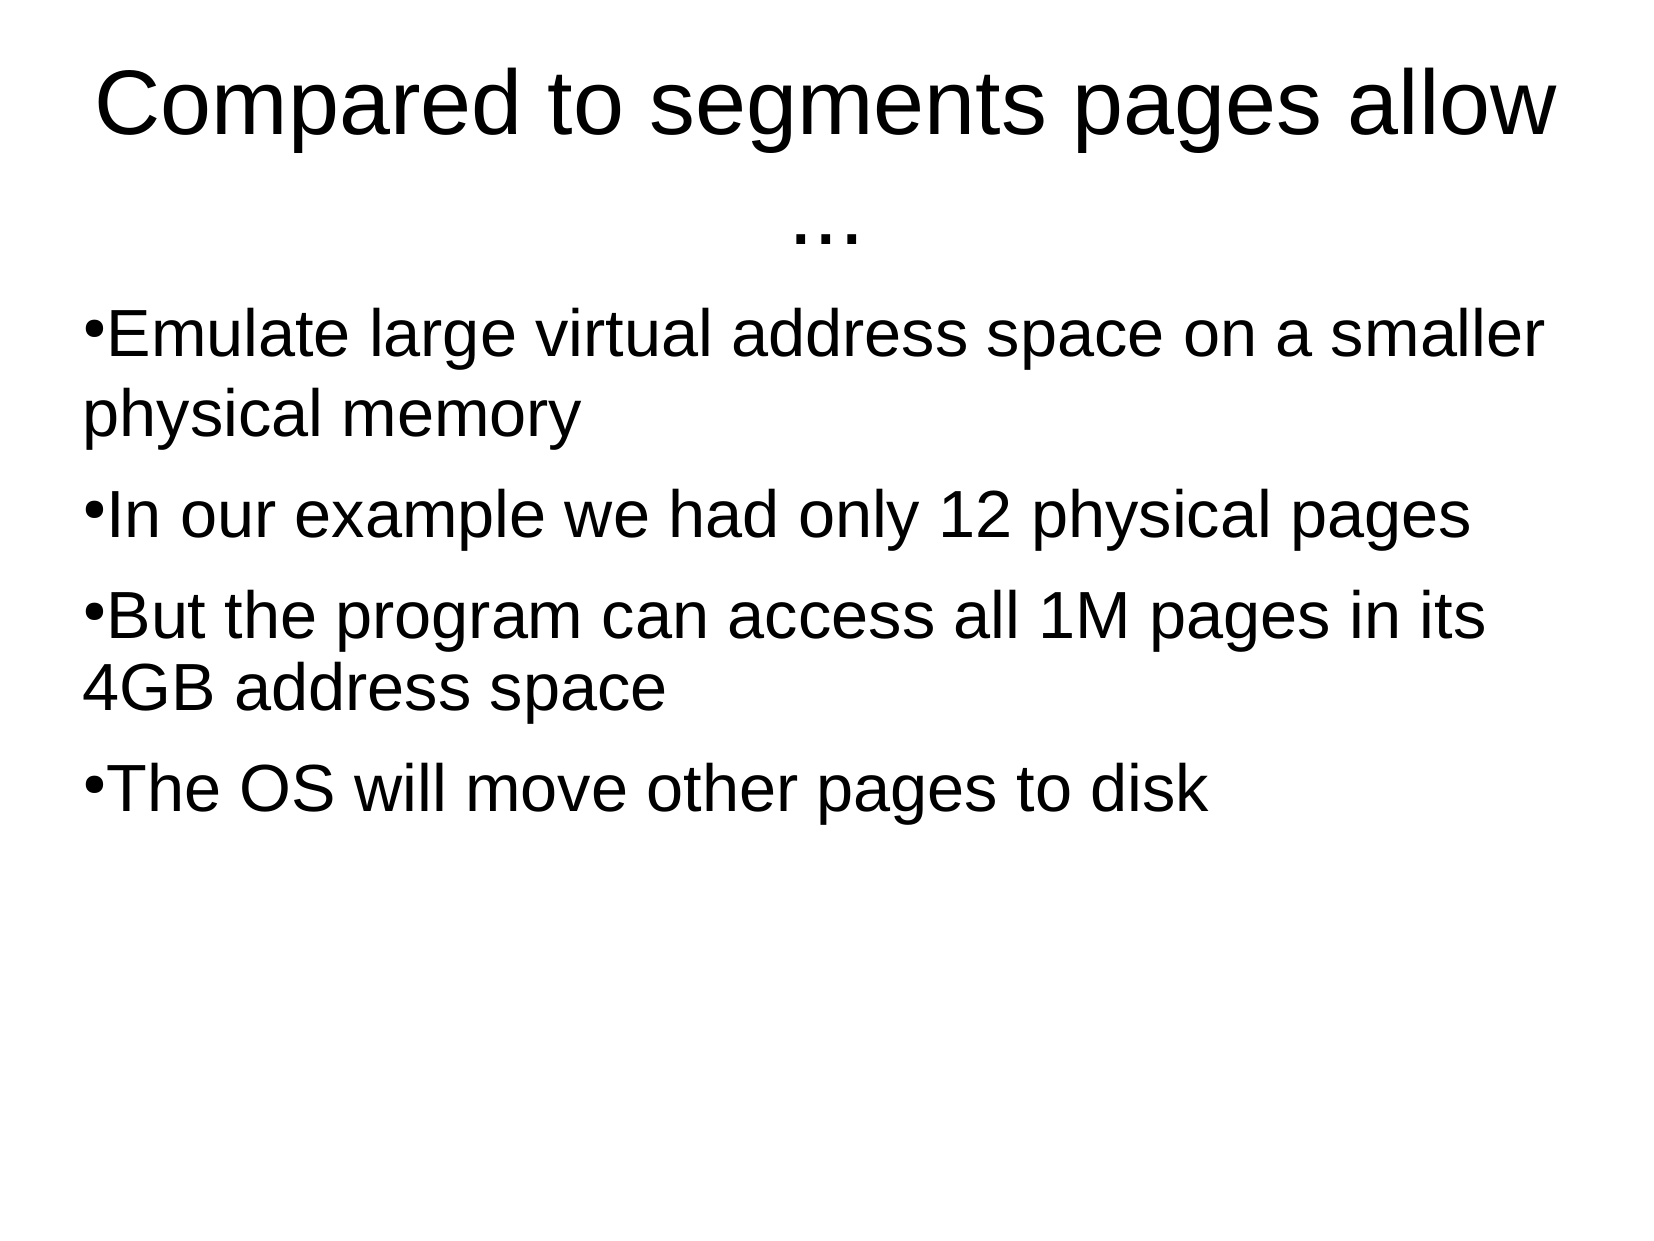

Compared to segments pages allow ...
Emulate large virtual address space on a smaller physical memory
In our example we had only 12 physical pages
But the program can access all 1M pages in its 4GB address space
The OS will move other pages to disk